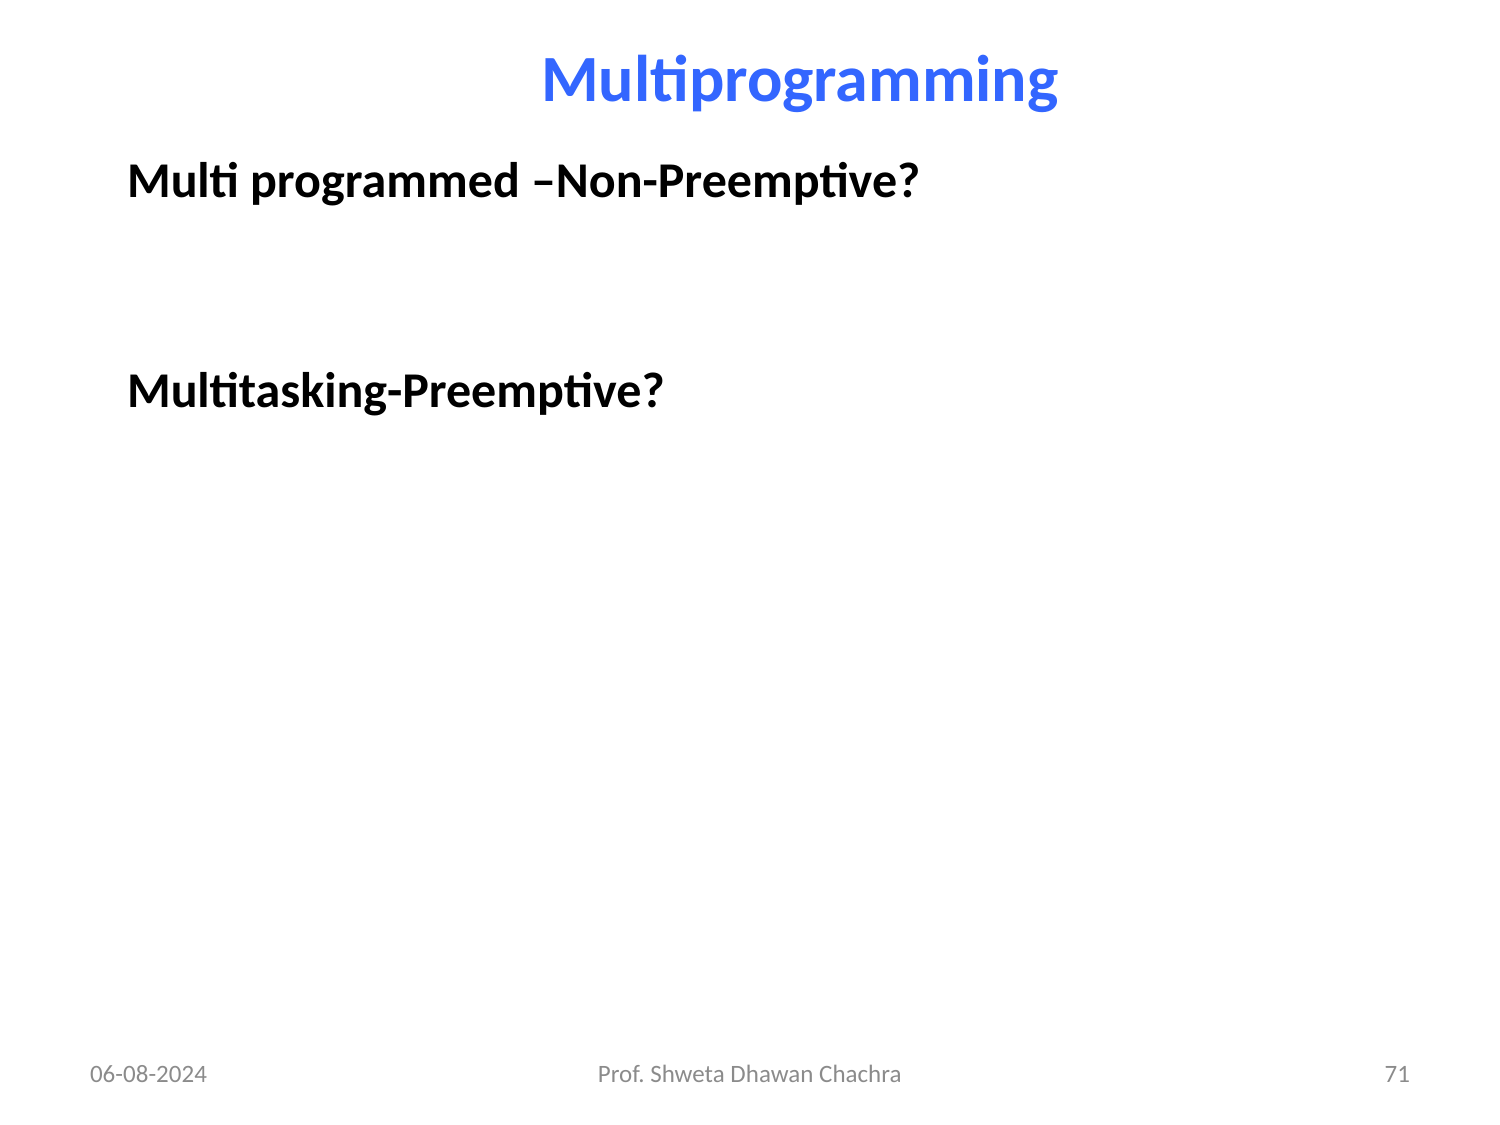

Multiprogramming

Multi programmed –Non-Preemptive?

Multitasking-Preemptive?

06-08-2024
Prof. Shweta Dhawan Chachra
71